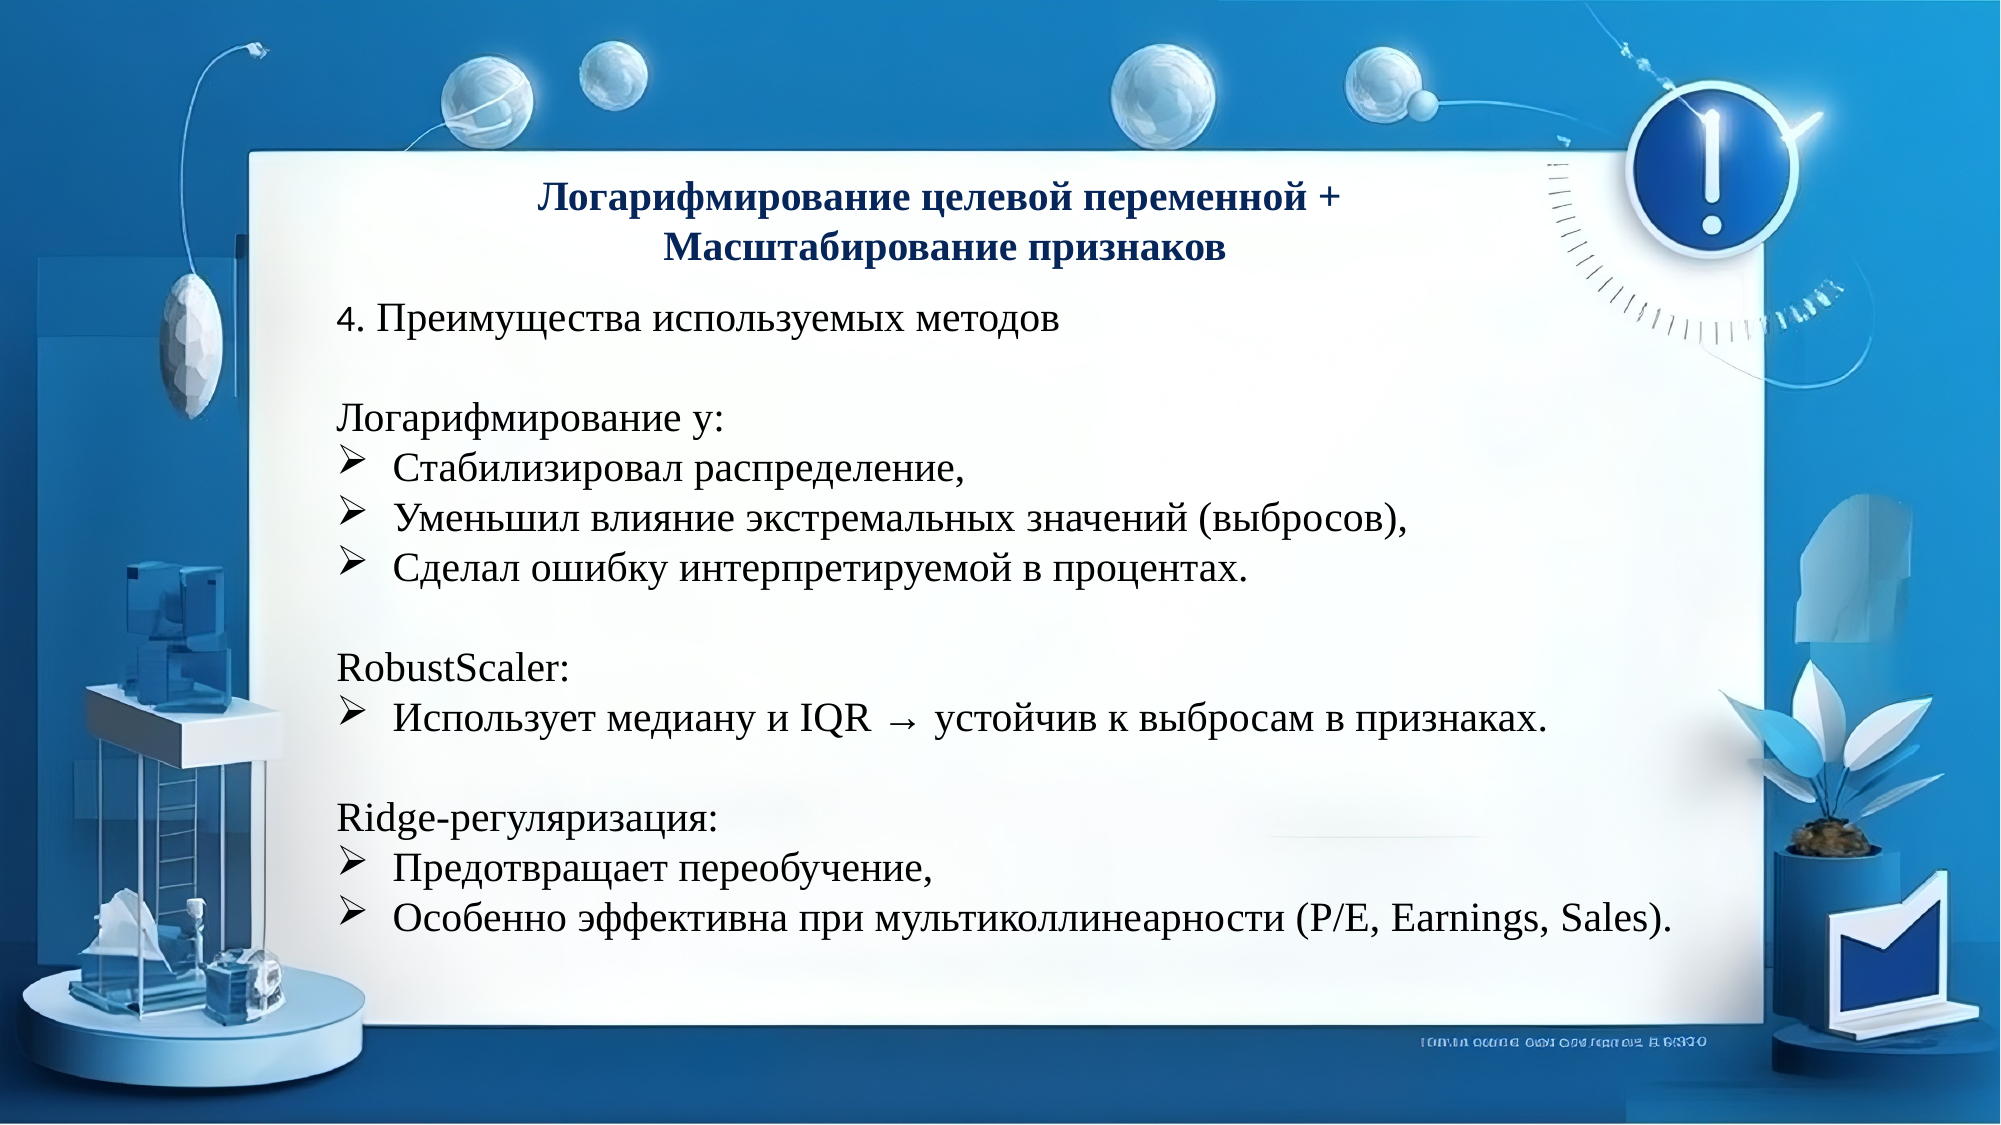

Логарифмирование целевой переменной +
Масштабирование признаков

4. Преимущества используемых методов

Логарифмирование y:
Стабилизировал распределение,
Уменьшил влияние экстремальных значений (выбросов),
Сделал ошибку интерпретируемой в процентах.

RobustScaler:
Использует медиану и IQR → устойчив к выбросам в признаках.

Ridge-регуляризация:
Предотвращает переобучение,
Особенно эффективна при мультиколлинеарности (P/E, Earnings, Sales).